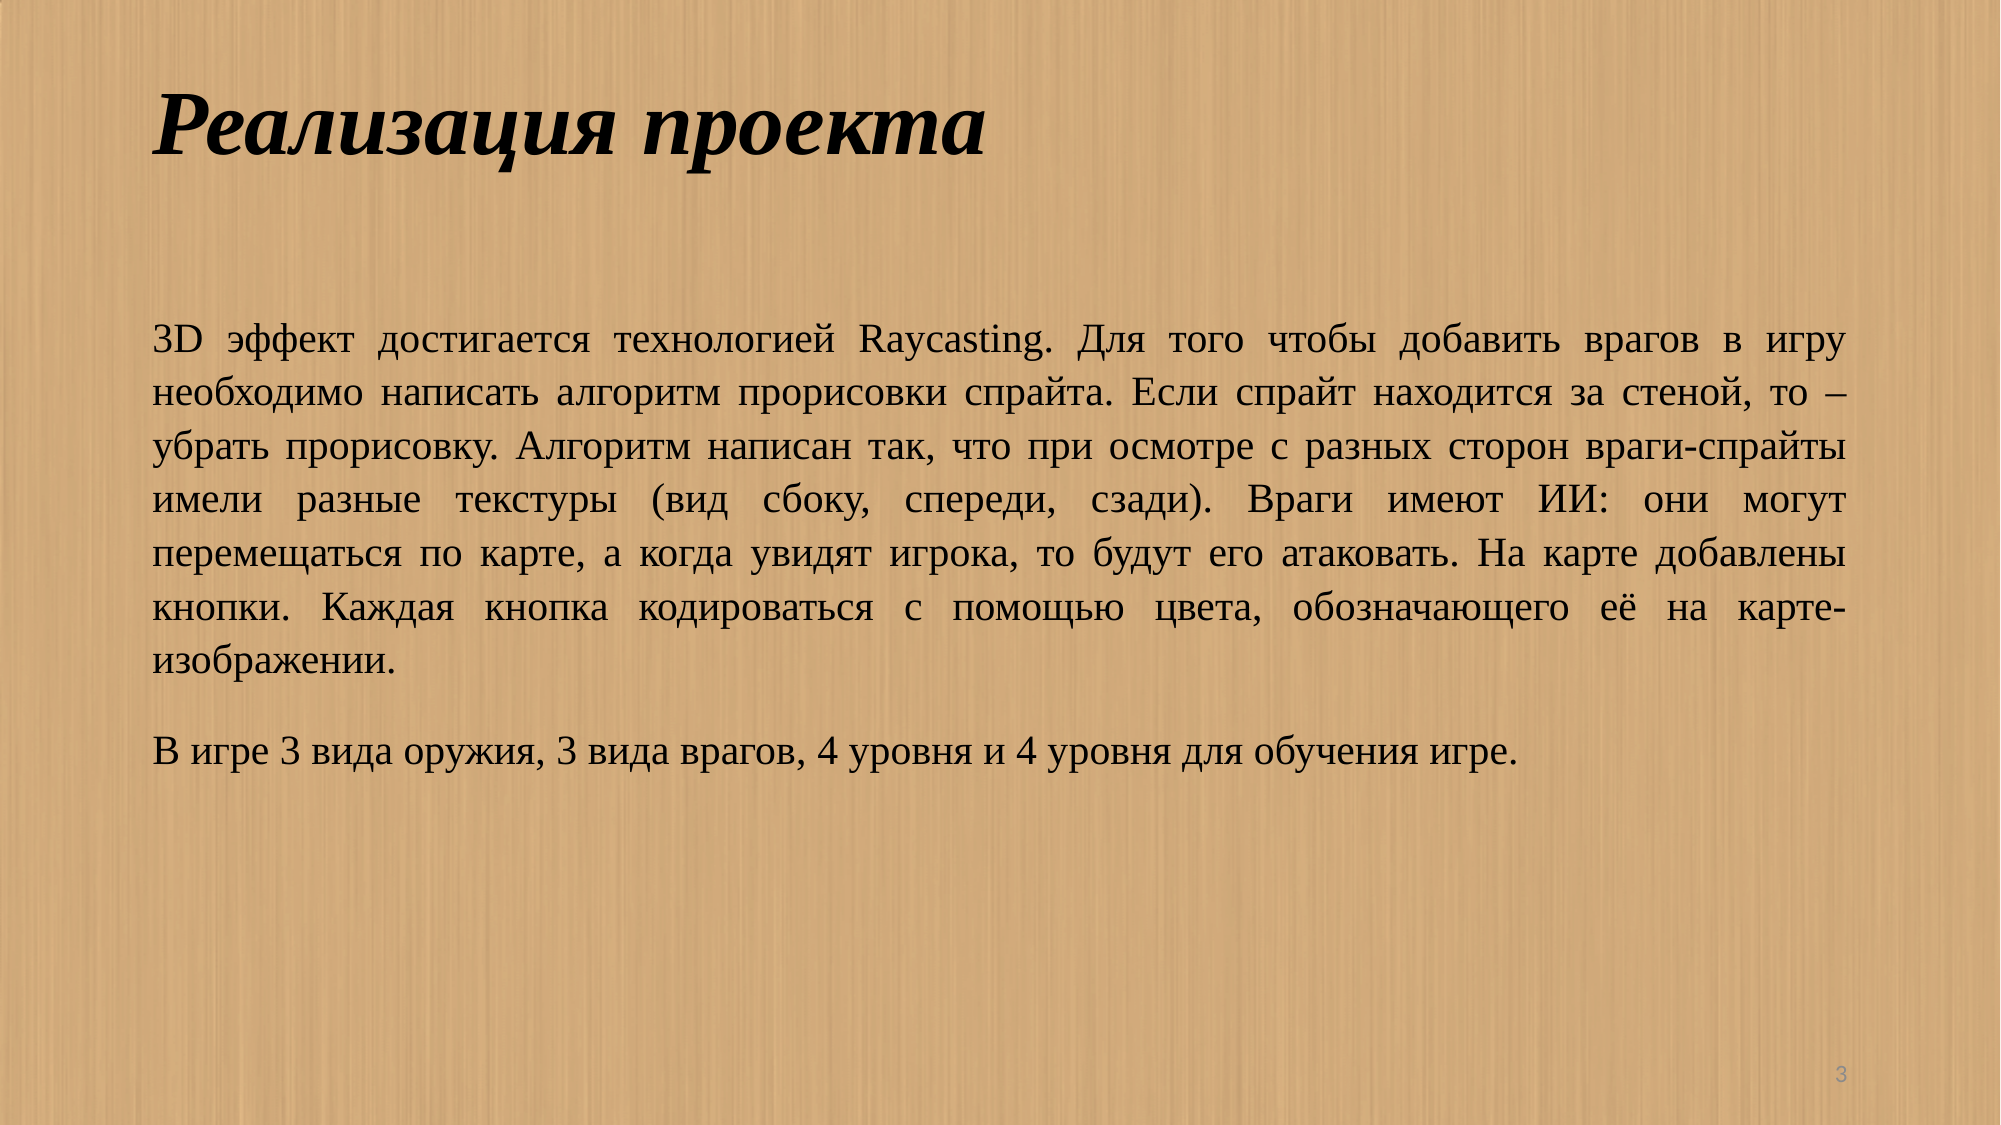

# Реализация проекта
3D эффект достигается технологией Raycasting. Для того чтобы добавить врагов в игру необходимо написать алгоритм прорисовки спрайта. Если спрайт находится за стеной, то – убрать прорисовку. Алгоритм написан так, что при осмотре с разных сторон враги-спрайты имели разные текстуры (вид сбоку, спереди, сзади). Враги имеют ИИ: они могут перемещаться по карте, а когда увидят игрока, то будут его атаковать. На карте добавлены кнопки. Каждая кнопка кодироваться с помощью цвета, обозначающего её на карте-изображении.
В игре 3 вида оружия, 3 вида врагов, 4 уровня и 4 уровня для обучения игре.
3